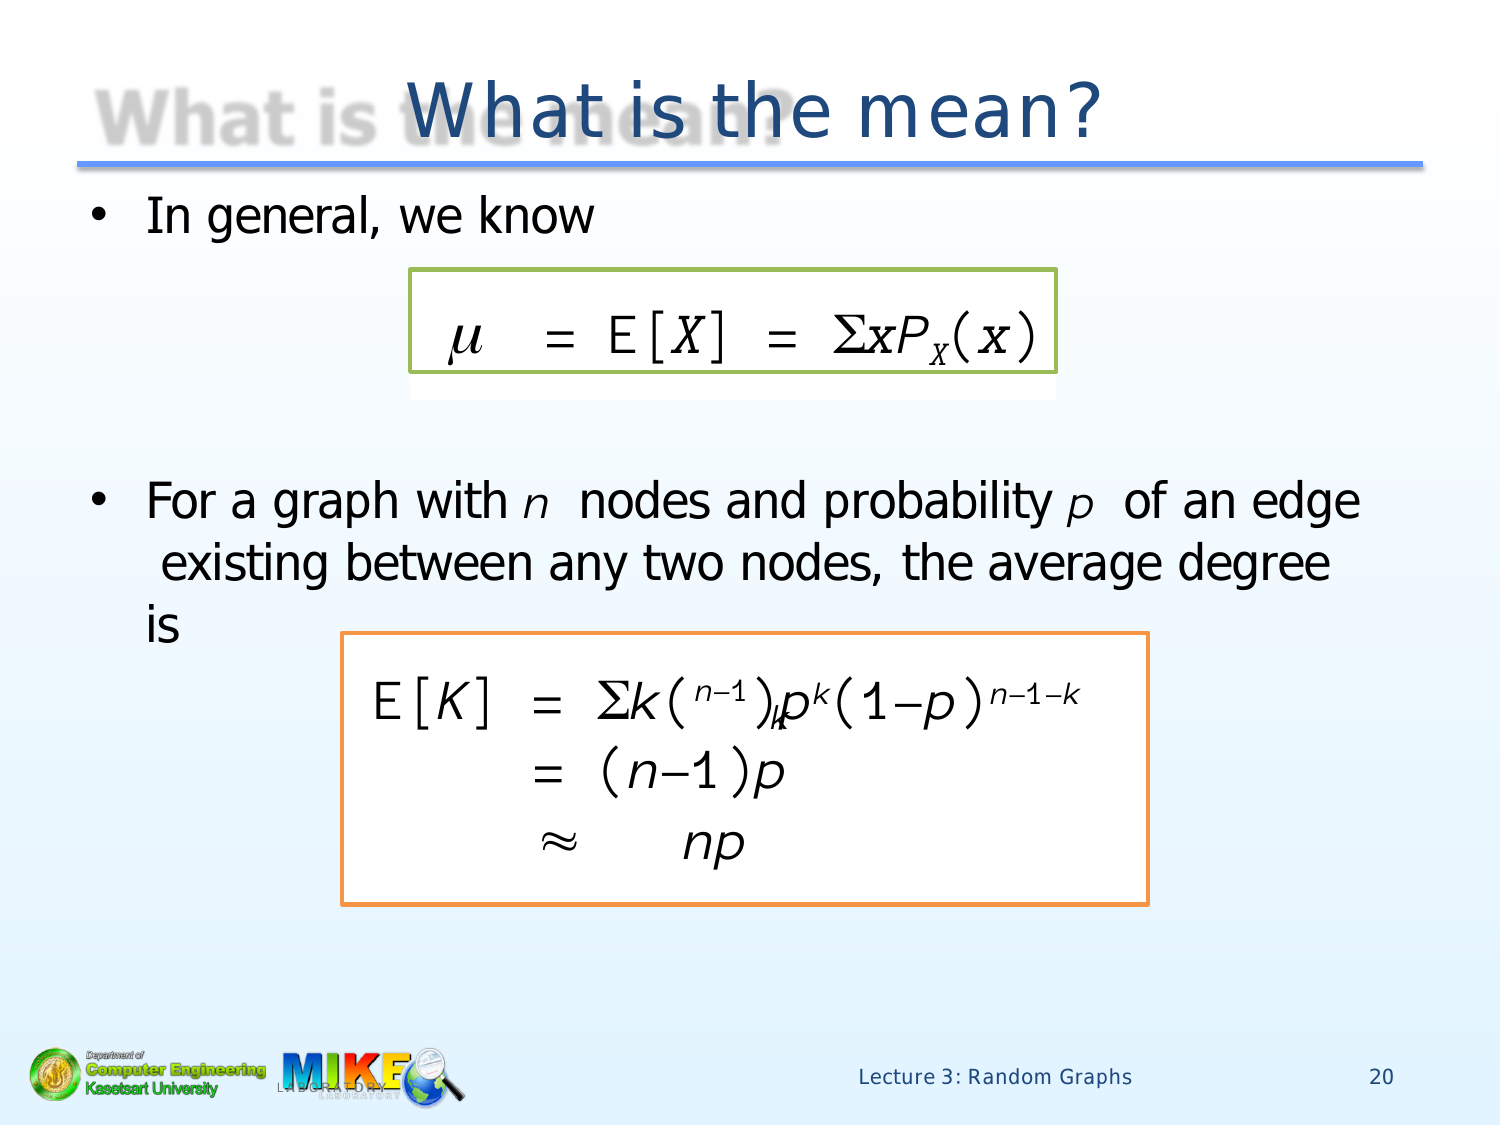

# What is the mean?

In general, we know

μ	= E[X] = ΣxPX(x)
For a graph with n nodes and probability p of an edge  existing between any two nodes, the average degree is

E[K] = Σk(n–1)pk(1–p)n–1–k
k
= (n–1)p
≈	np

Lecture 3: Random Graphs
20